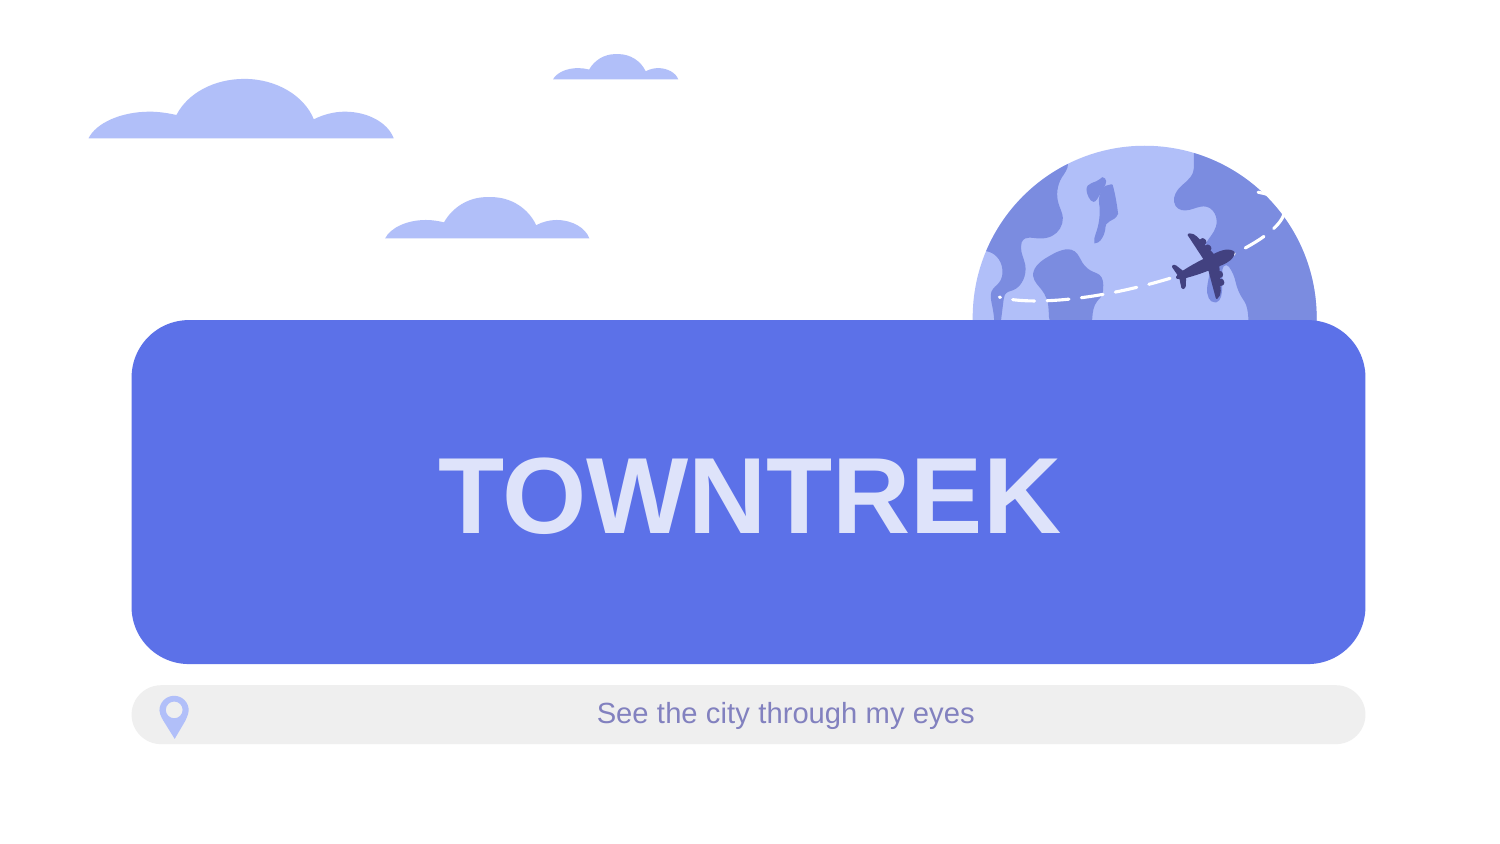

# TOWNTREK
See the city through my eyes